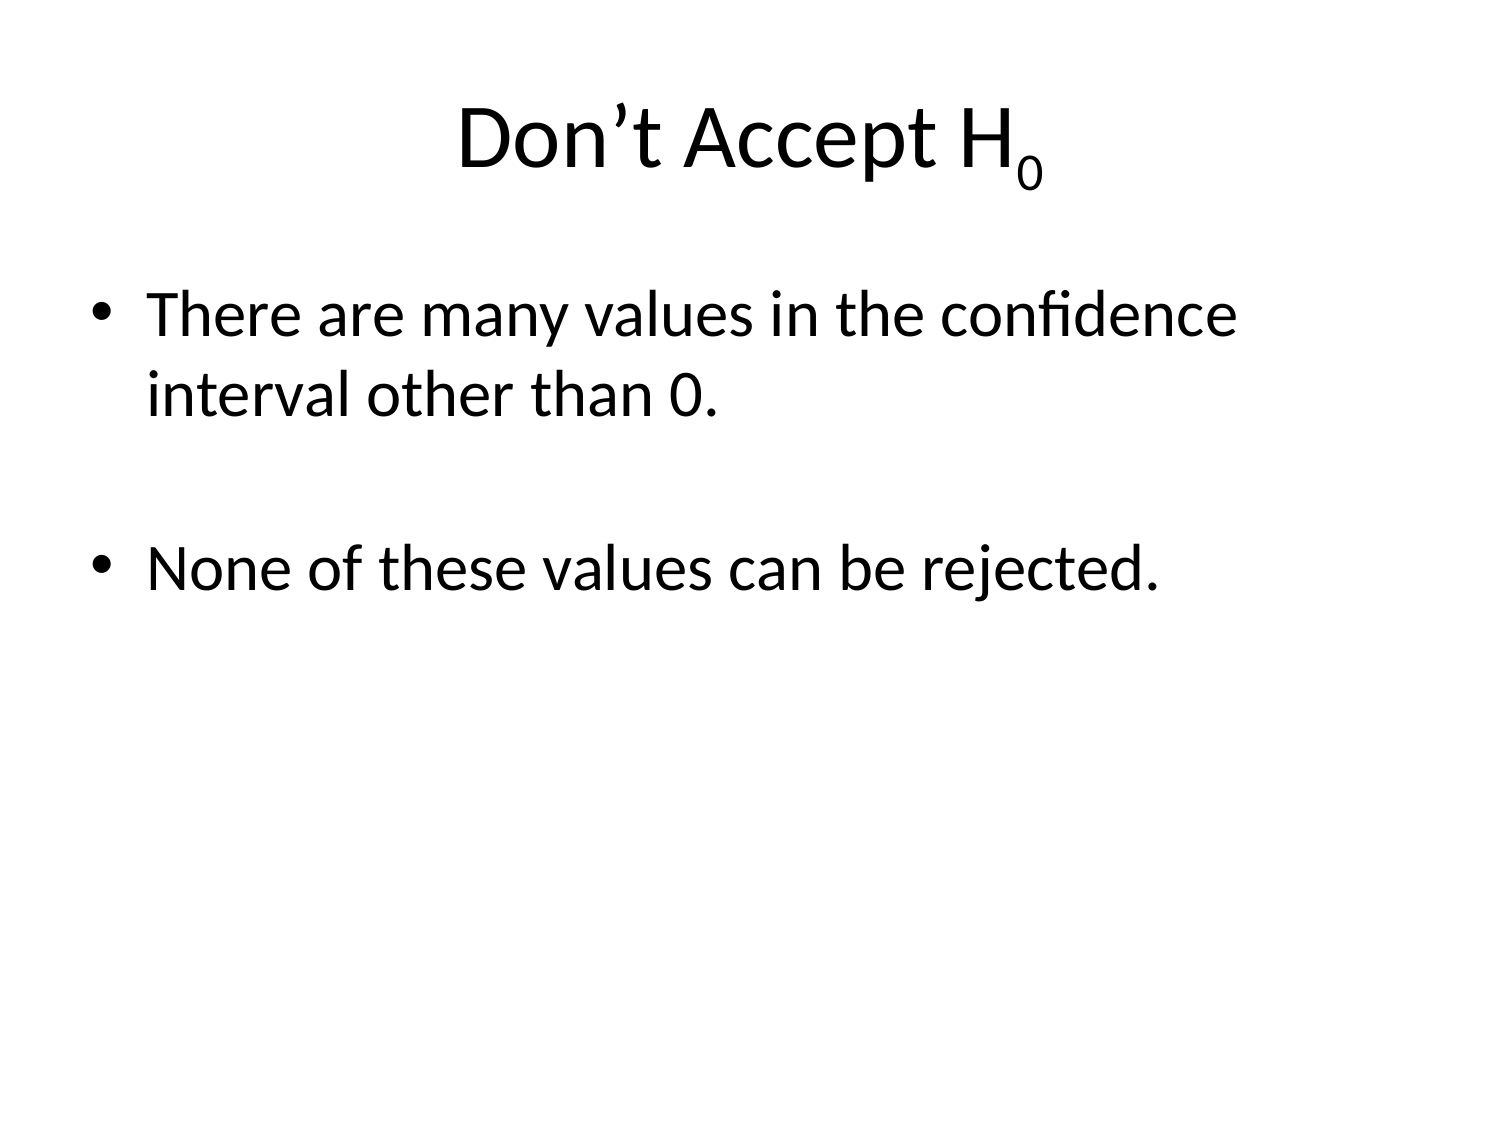

# Don’t Accept H0
There are many values in the confidence interval other than 0.
None of these values can be rejected.